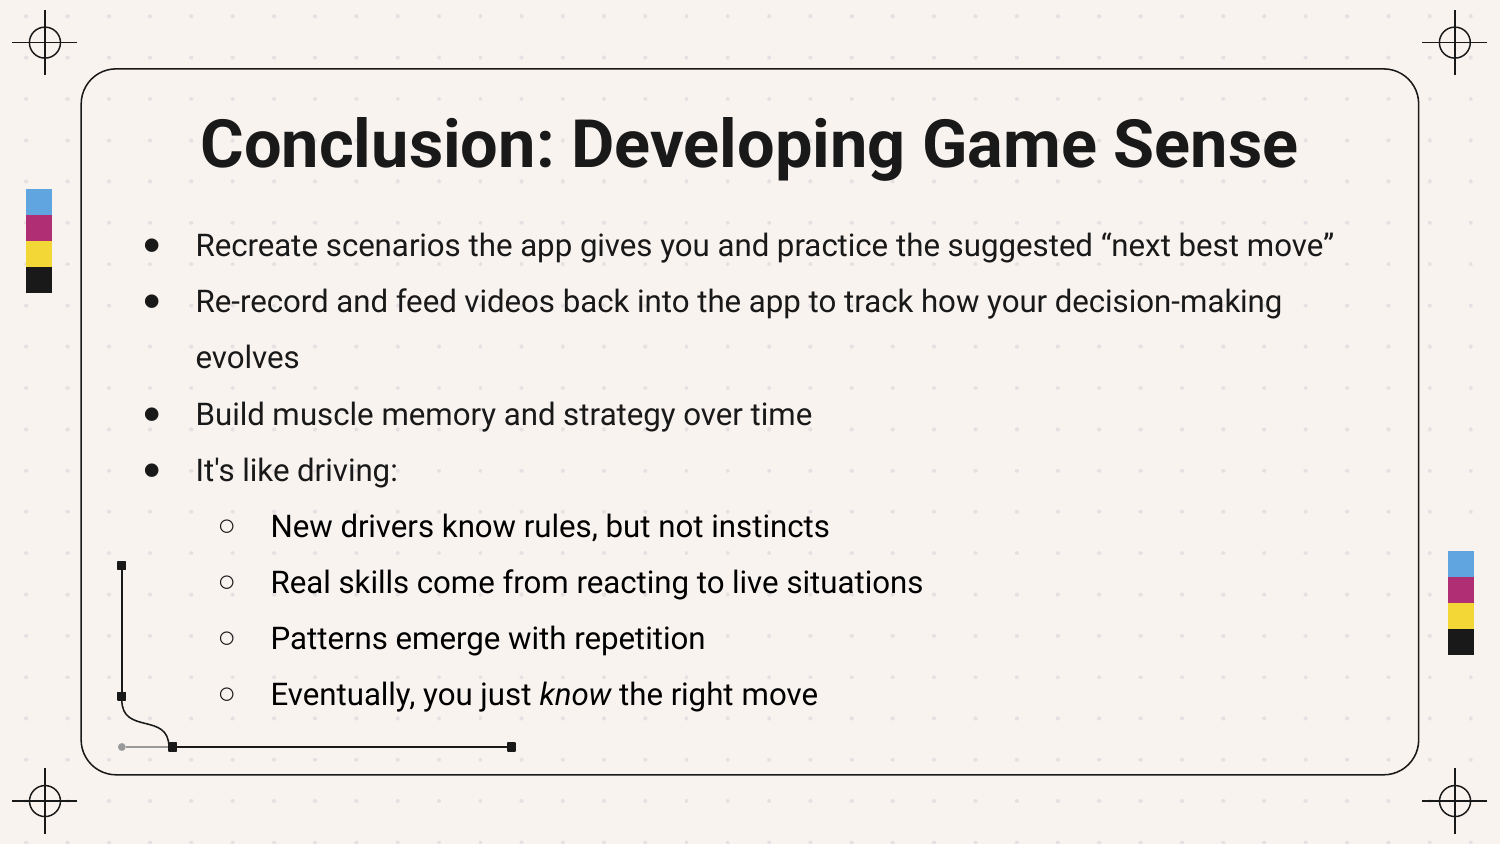

# Conclusion: Developing Game Sense
Recreate scenarios the app gives you and practice the suggested “next best move”
Re-record and feed videos back into the app to track how your decision-making evolves
Build muscle memory and strategy over time
It's like driving:
New drivers know rules, but not instincts
Real skills come from reacting to live situations
Patterns emerge with repetition
Eventually, you just know the right move